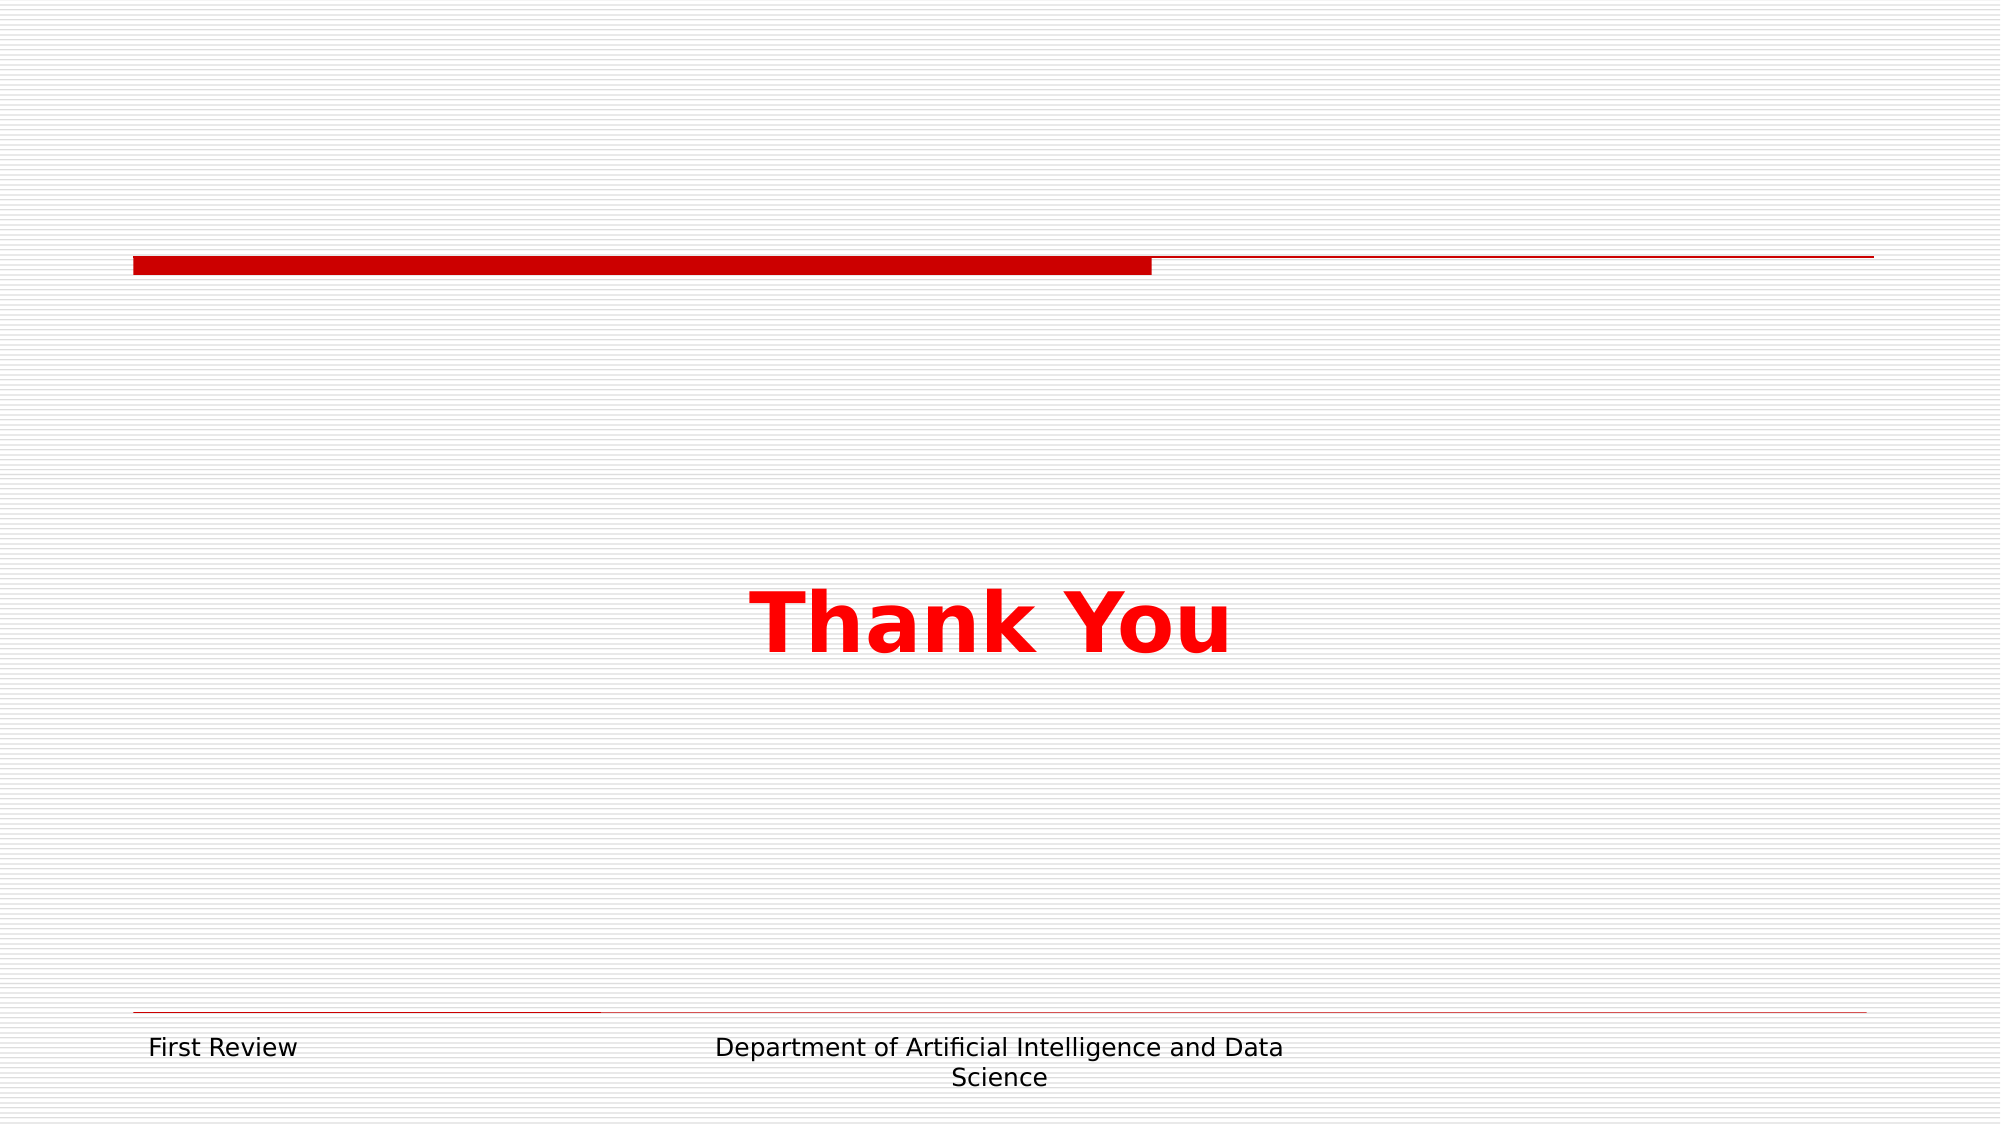

# Thank You
First Review
Department of Artificial Intelligence and Data Science
26